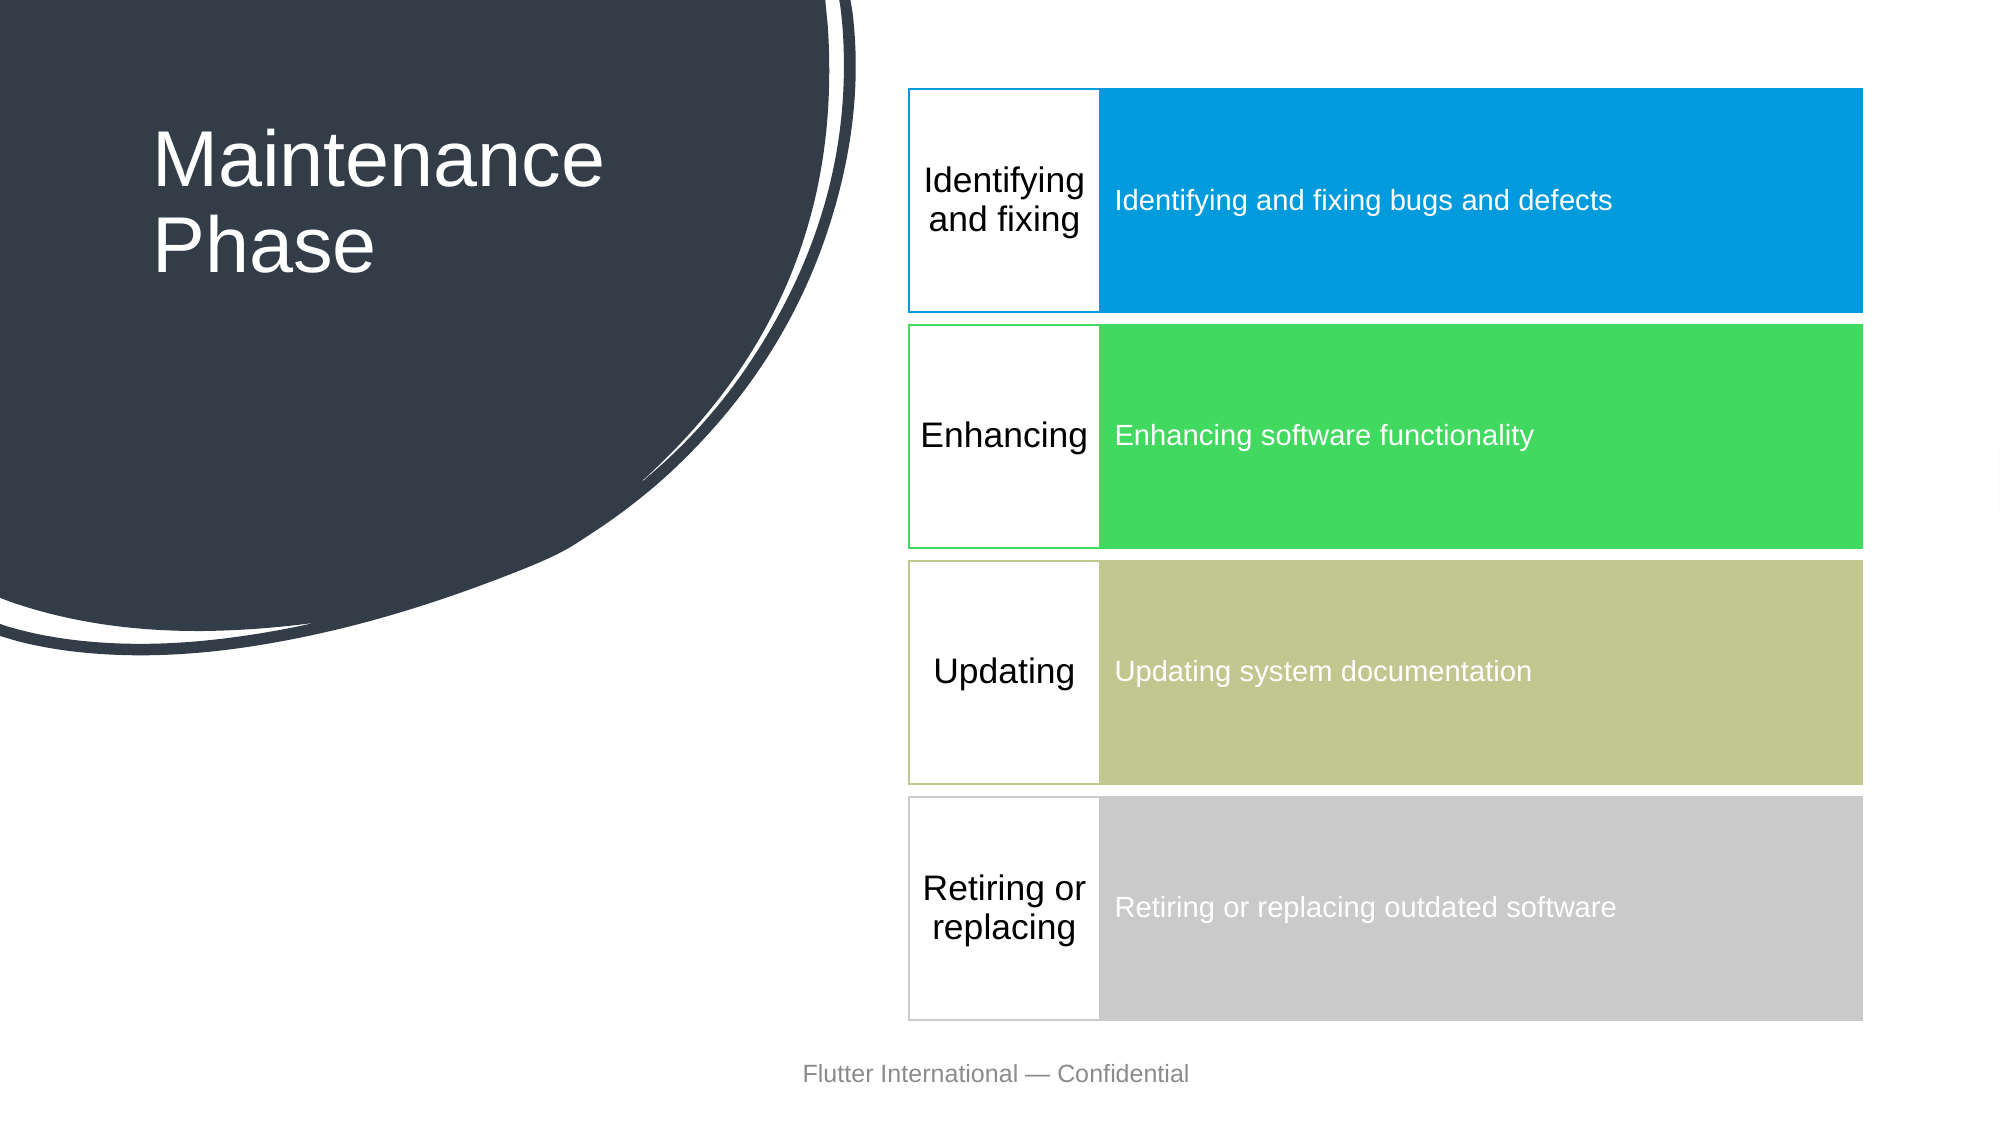

Identifying and fixing bugs and defects
Identifying and fixing
Enhancing software functionality
Enhancing
Updating system documentation
Updating
Retiring or replacing outdated software
Retiring or replacing
# Maintenance Phase

Flutter International — Confidential